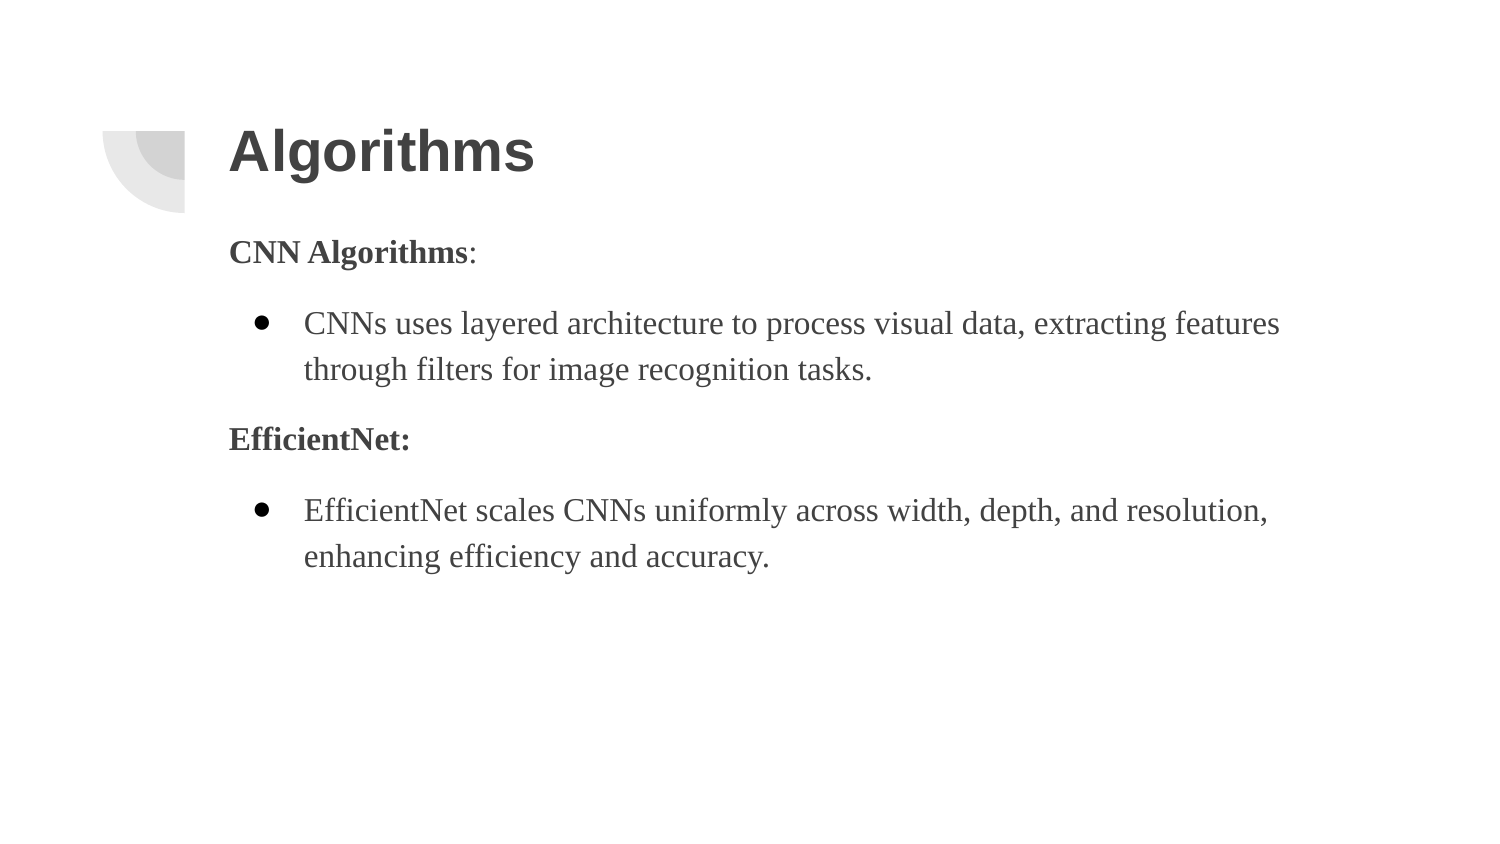

# Algorithms
CNN Algorithms:
CNNs uses layered architecture to process visual data, extracting features through filters for image recognition tasks.
EfficientNet:
EfficientNet scales CNNs uniformly across width, depth, and resolution, enhancing efficiency and accuracy.